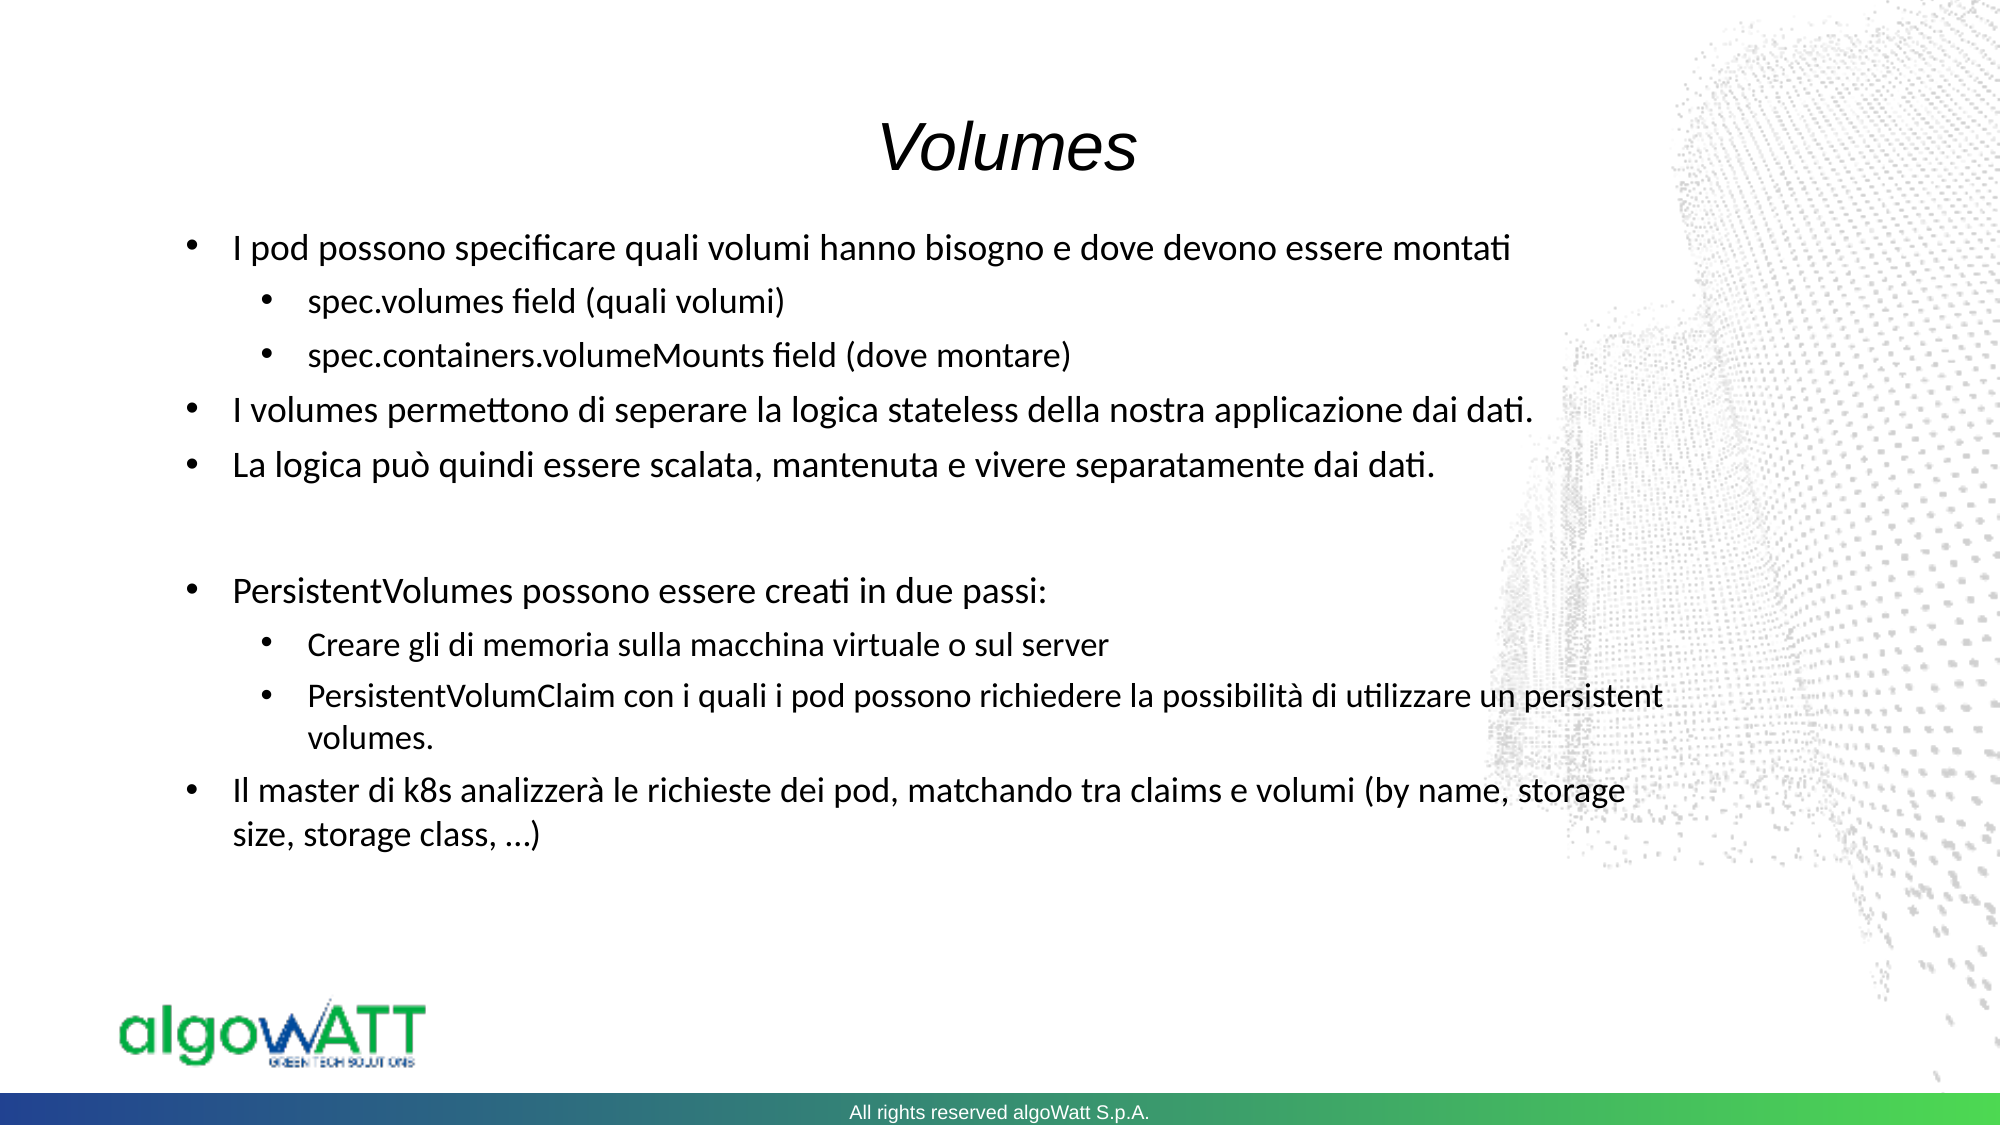

Volumes
I pod possono specificare quali volumi hanno bisogno e dove devono essere montati
spec.volumes field (quali volumi)
spec.containers.volumeMounts field (dove montare)
I volumes permettono di seperare la logica stateless della nostra applicazione dai dati.
La logica può quindi essere scalata, mantenuta e vivere separatamente dai dati.

PersistentVolumes possono essere creati in due passi:
Creare gli di memoria sulla macchina virtuale o sul server
PersistentVolumClaim con i quali i pod possono richiedere la possibilità di utilizzare un persistent volumes.
Il master di k8s analizzerà le richieste dei pod, matchando tra claims e volumi (by name, storage size, storage class, …)

All rights reserved algoWatt S.p.A.